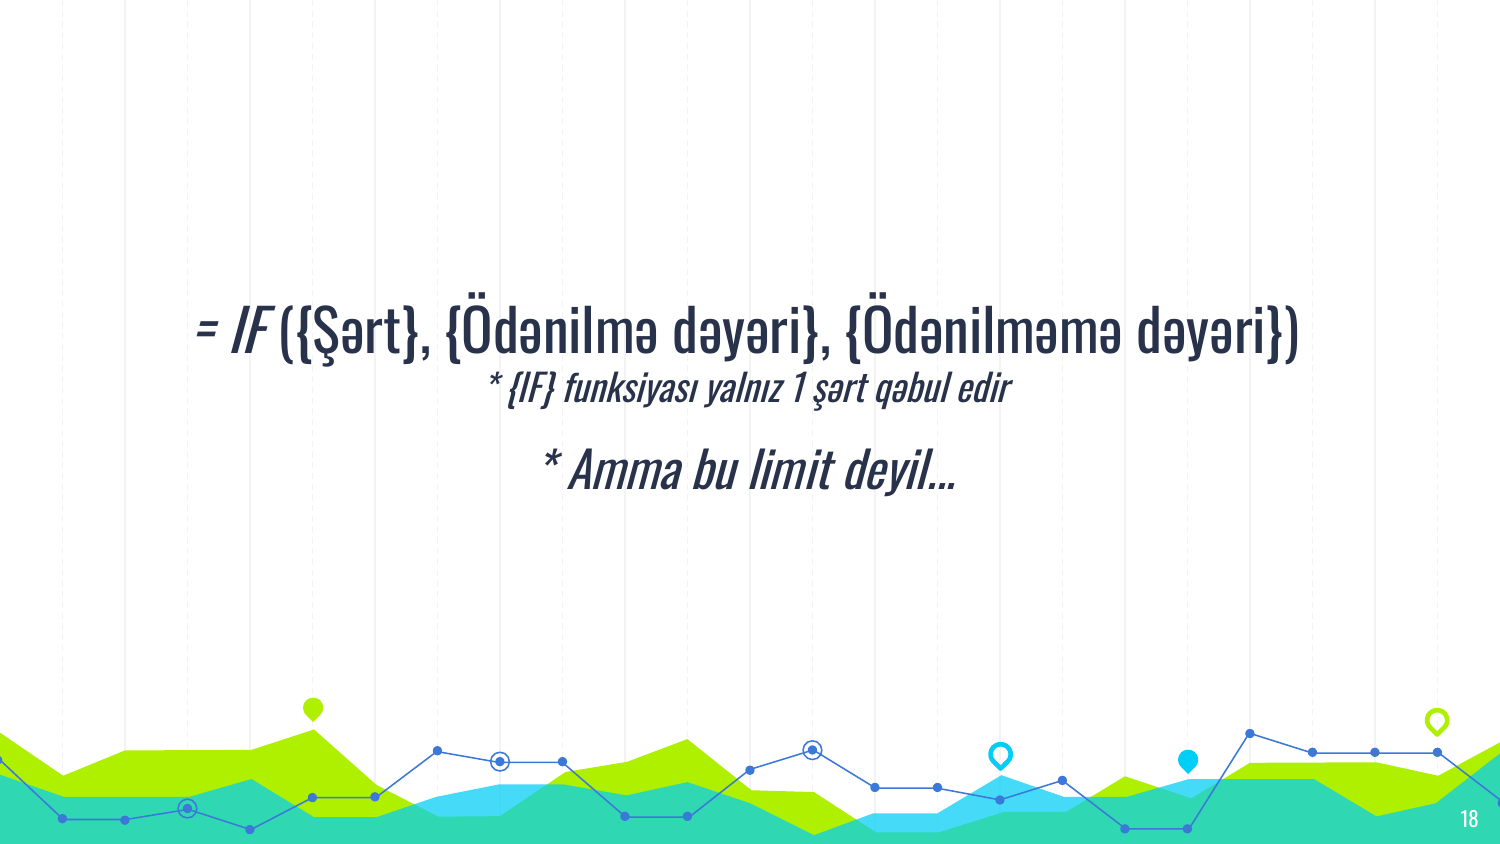

= IF ({Şərt}, {Ödənilmə dəyəri}, {Ödənilməmə dəyəri})
* {IF} funksiyası yalnız 1 şərt qəbul edir
* Amma bu limit deyil...
18